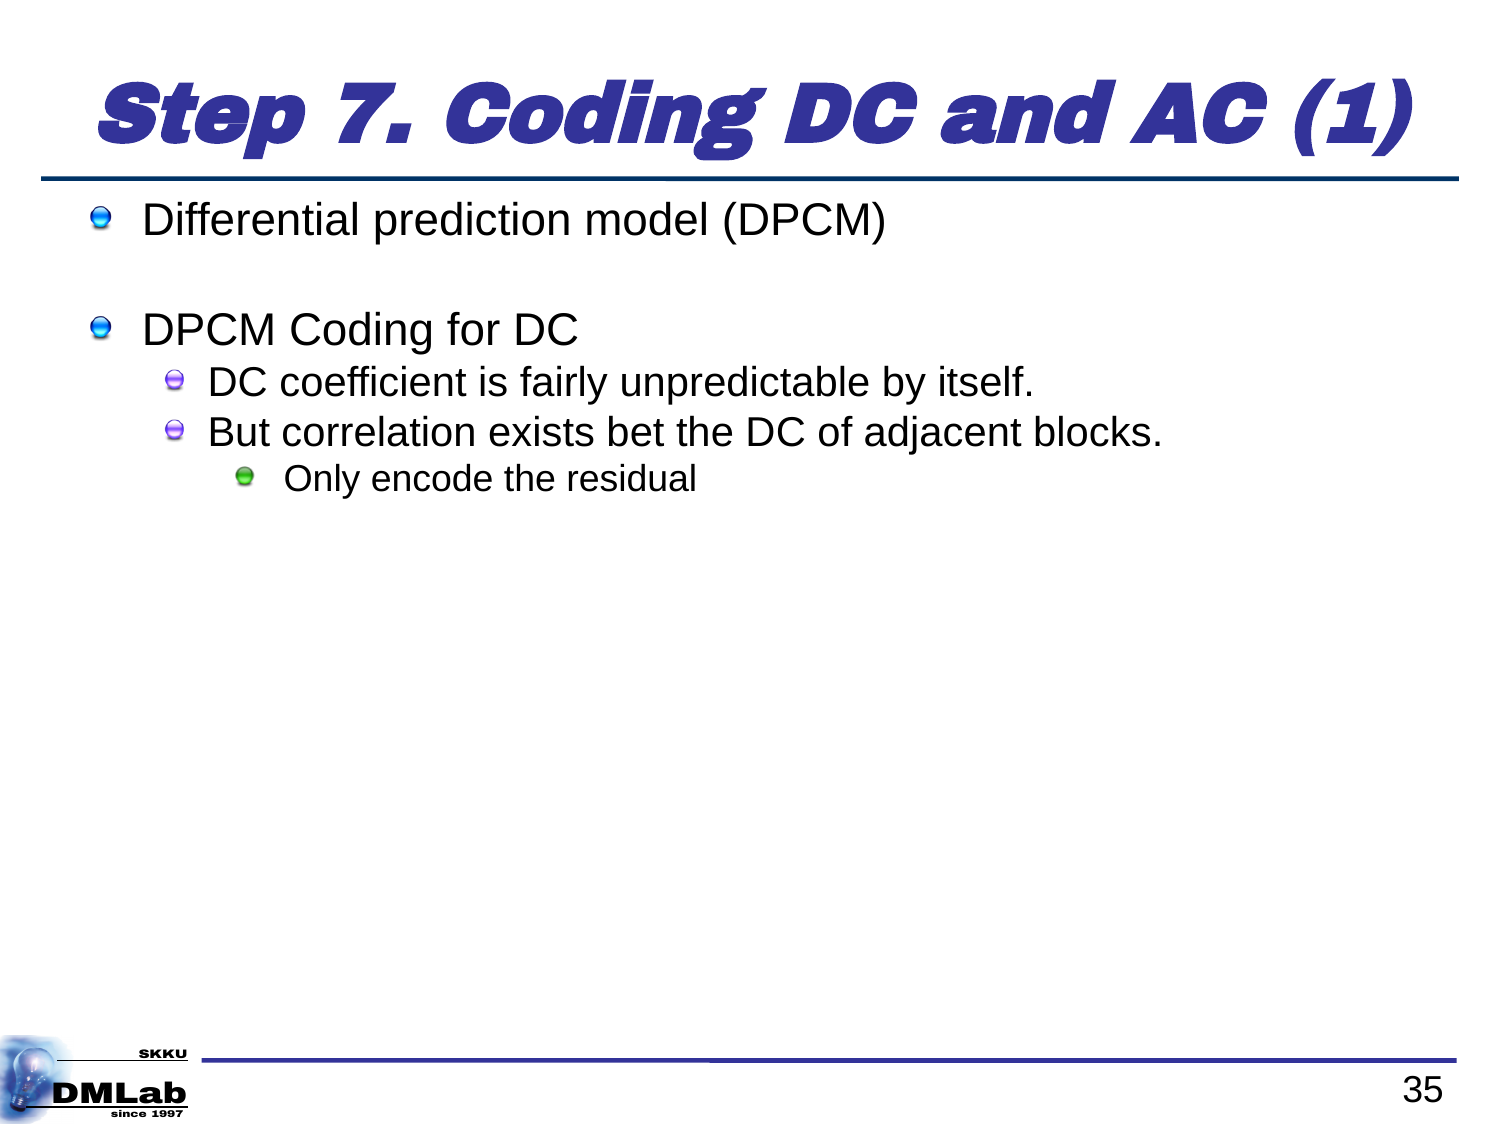

# Step 7. Coding DC and AC (1)
Differential prediction model (DPCM)

DPCM Coding for DC
DC coefficient is fairly unpredictable by itself.
But correlation exists bet the DC of adjacent blocks.
 Only encode the residual

35